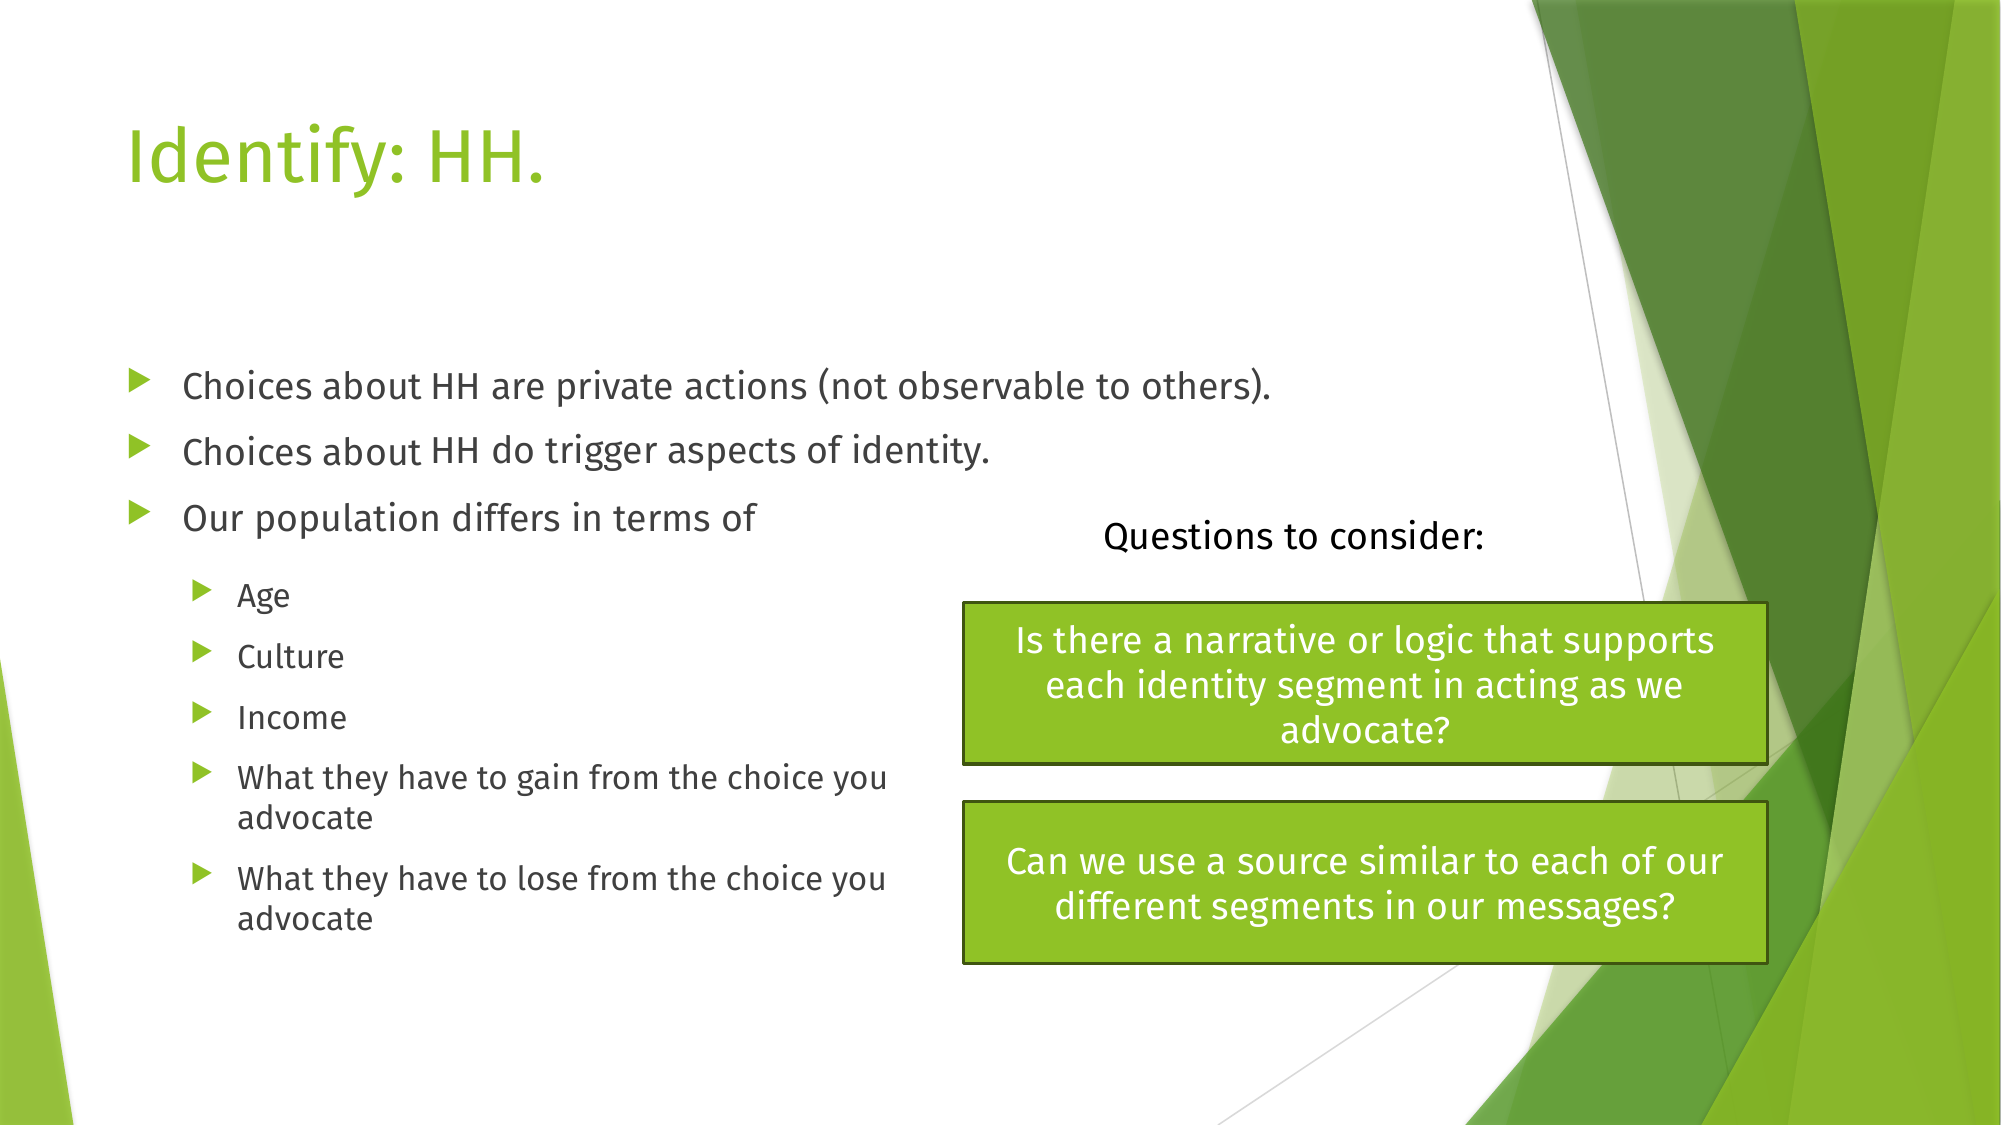

#
Identify: HH.
Choices about
Choices about
Our population differs in terms of

HH are private actions (not observable to others).
HH do trigger aspects of identity.
Questions to consider:
Age
Culture
Income
What they have to gain from the choice you advocate
What they have to lose from the choice you advocate

Is there a narrative or logic that supports each identity segment in acting as we advocate?
Can we use a source similar to each of our different segments in our messages?